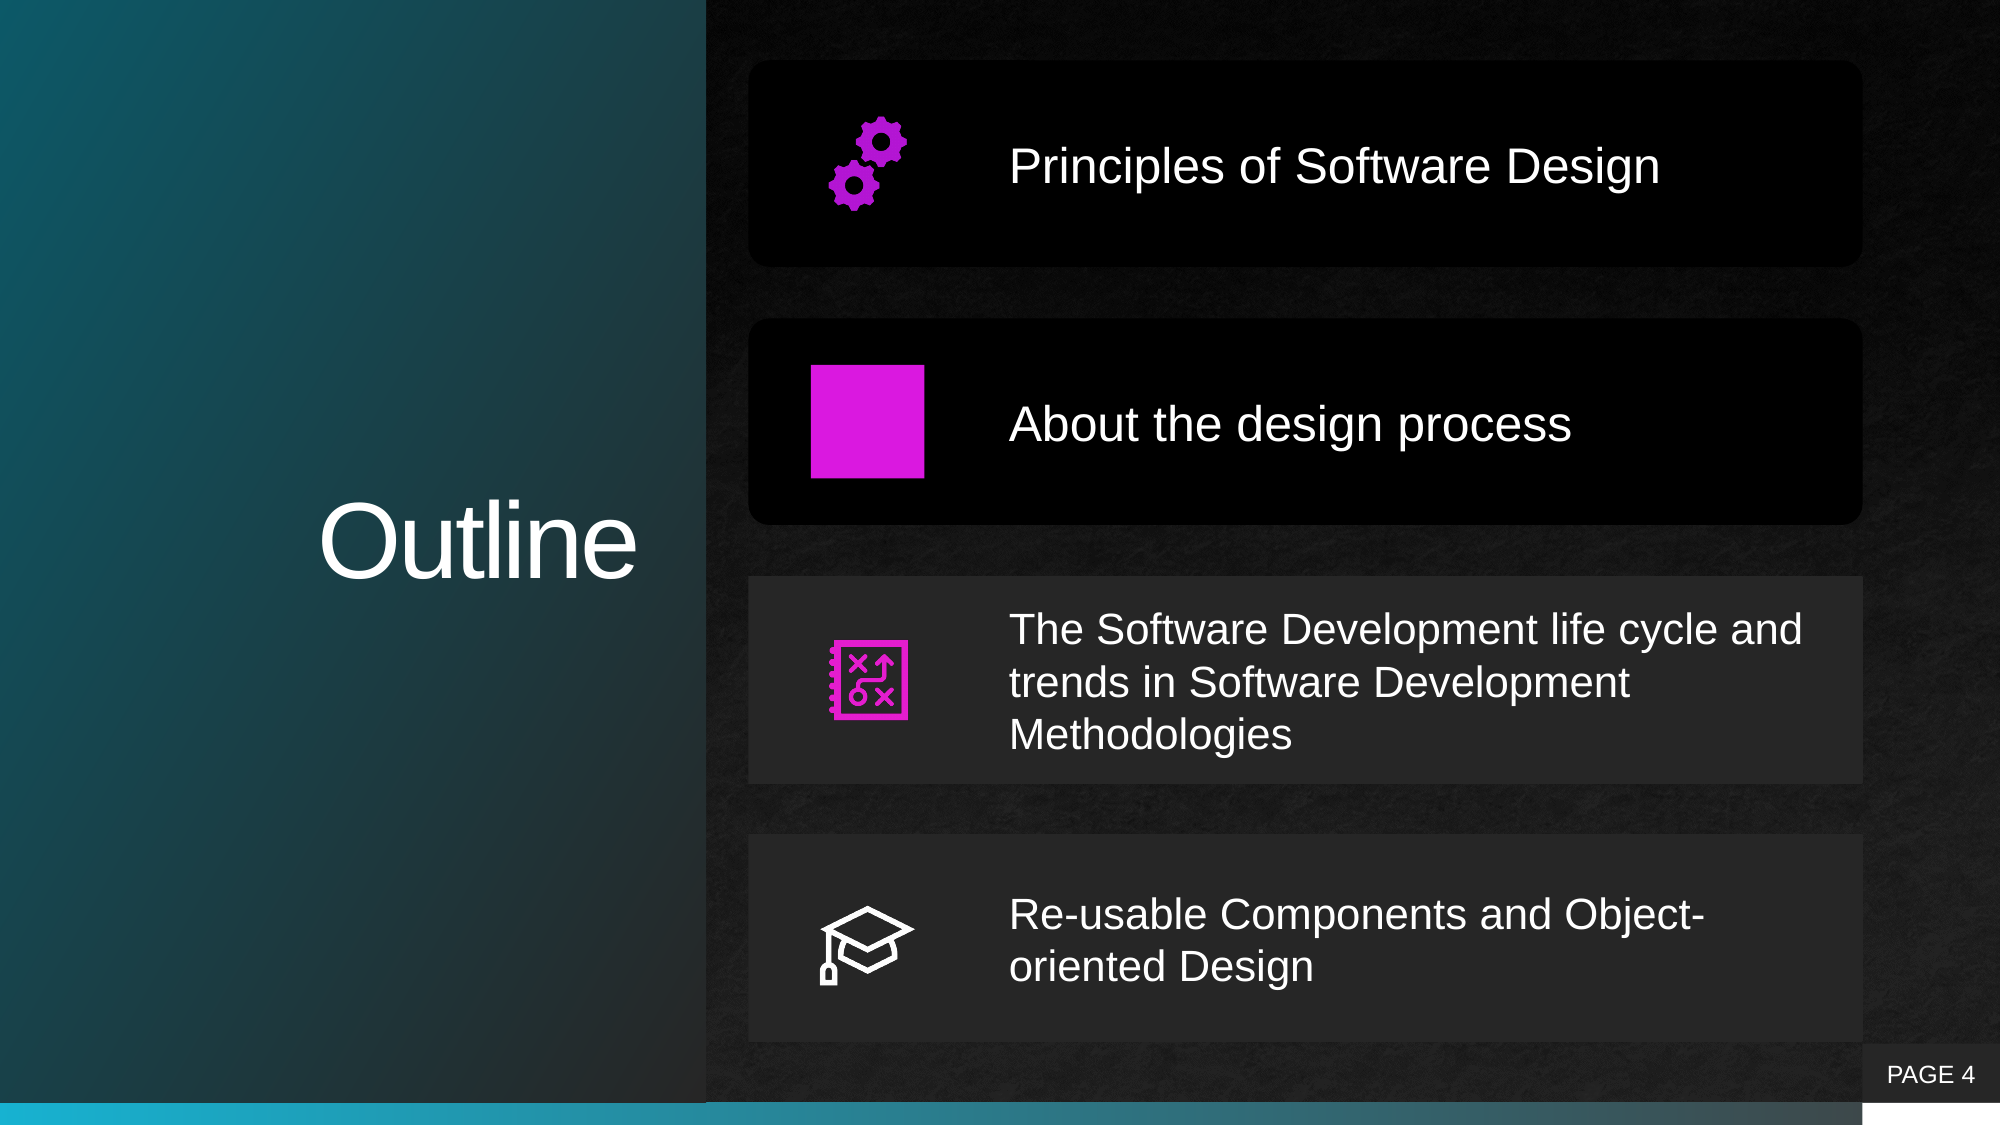

# Outline
Principles of Software Design
About the design process
The Software Development life cycle and trends in Software Development Methodologies
Re-usable Components and Object-oriented Design
PAGE 4